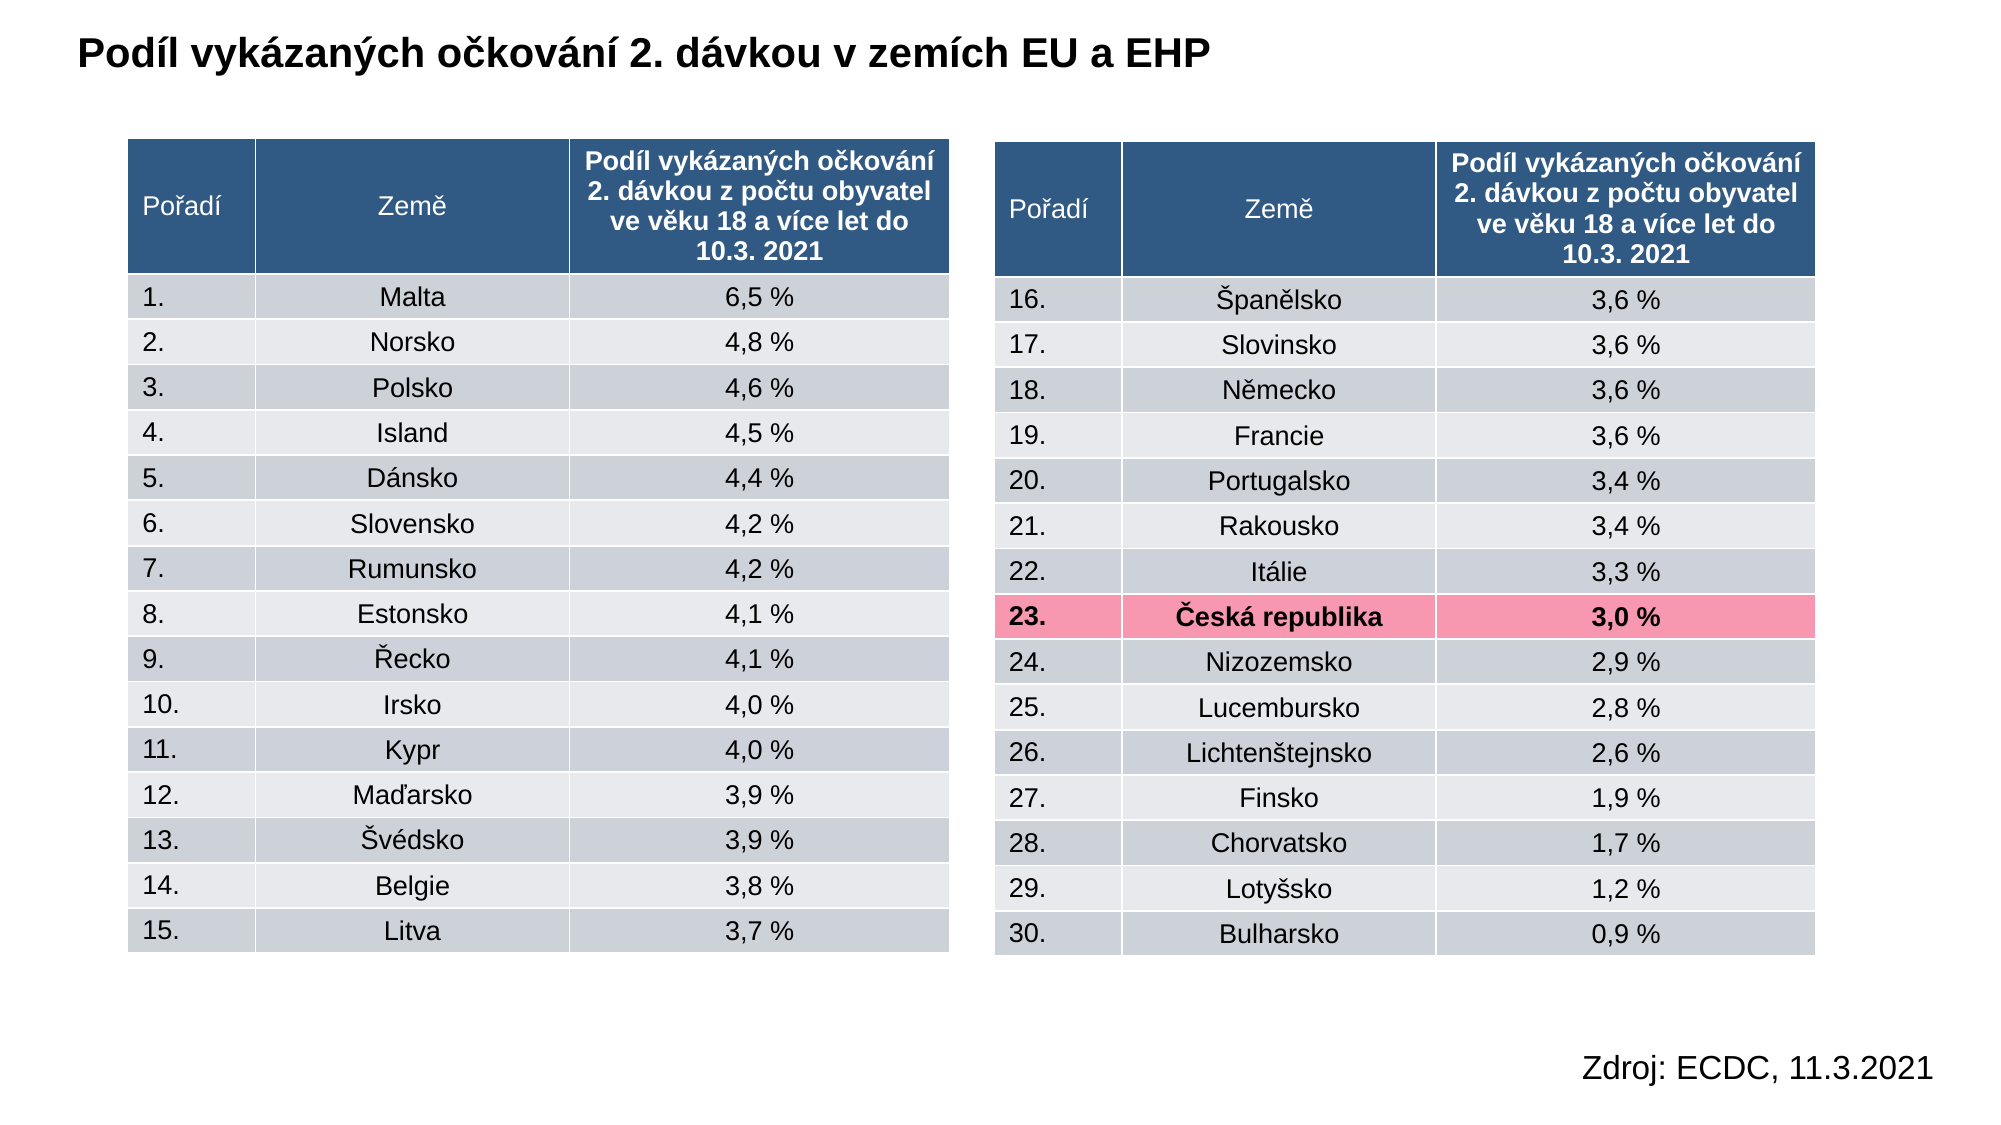

# Podíl vykázaných očkování 2. dávkou v zemích EU a EHP
| Pořadí | Země | Podíl vykázaných očkování 2. dávkou z počtu obyvatel ve věku 18 a více let do 10.3. 2021 |
| --- | --- | --- |
| 1. | Malta | 6,5 % |
| 2. | Norsko | 4,8 % |
| 3. | Polsko | 4,6 % |
| 4. | Island | 4,5 % |
| 5. | Dánsko | 4,4 % |
| 6. | Slovensko | 4,2 % |
| 7. | Rumunsko | 4,2 % |
| 8. | Estonsko | 4,1 % |
| 9. | Řecko | 4,1 % |
| 10. | Irsko | 4,0 % |
| 11. | Kypr | 4,0 % |
| 12. | Maďarsko | 3,9 % |
| 13. | Švédsko | 3,9 % |
| 14. | Belgie | 3,8 % |
| 15. | Litva | 3,7 % |
| Pořadí | Země | Podíl vykázaných očkování 2. dávkou z počtu obyvatel ve věku 18 a více let do 10.3. 2021 |
| --- | --- | --- |
| 16. | Španělsko | 3,6 % |
| 17. | Slovinsko | 3,6 % |
| 18. | Německo | 3,6 % |
| 19. | Francie | 3,6 % |
| 20. | Portugalsko | 3,4 % |
| 21. | Rakousko | 3,4 % |
| 22. | Itálie | 3,3 % |
| 23. | Česká republika | 3,0 % |
| 24. | Nizozemsko | 2,9 % |
| 25. | Lucembursko | 2,8 % |
| 26. | Lichtenštejnsko | 2,6 % |
| 27. | Finsko | 1,9 % |
| 28. | Chorvatsko | 1,7 % |
| 29. | Lotyšsko | 1,2 % |
| 30. | Bulharsko | 0,9 % |
Zdroj: ECDC, 11.3.2021